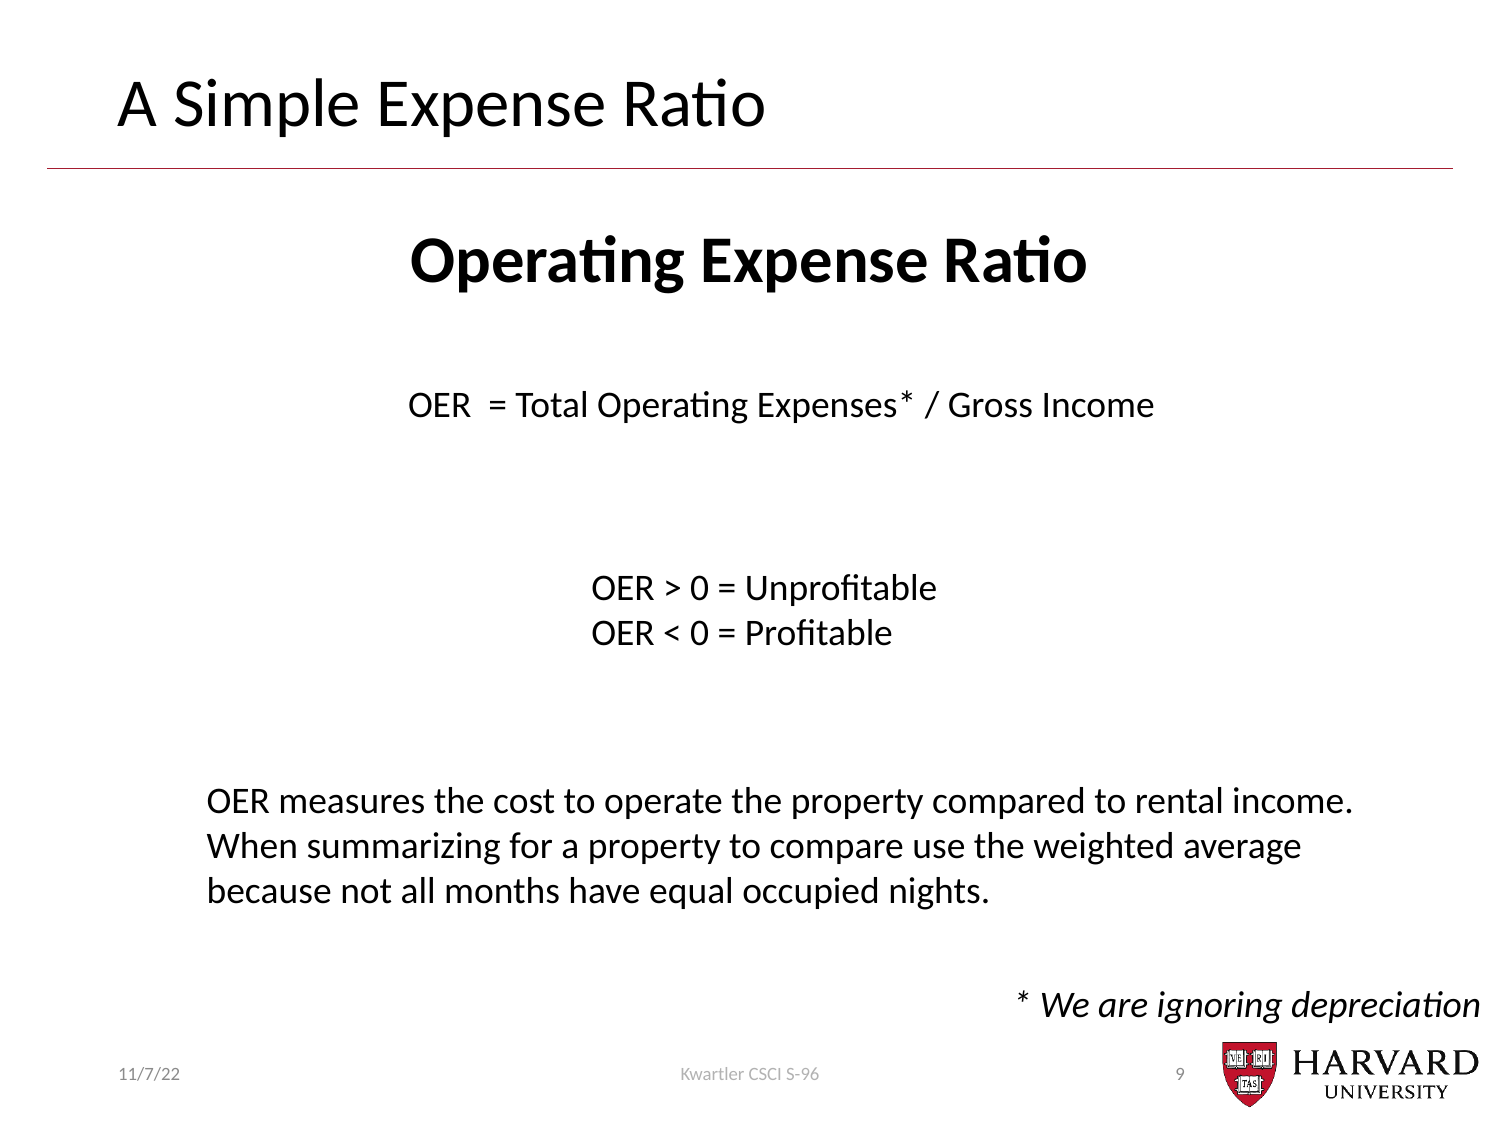

# A Simple Expense Ratio
Operating Expense Ratio
OER  = Total Operating Expenses* / Gross Income
OER > 0 = Unprofitable
OER < 0 = Profitable
OER measures the cost to operate the property compared to rental income.  When summarizing for a property to compare use the weighted average because not all months have equal occupied nights.
* We are ignoring depreciation
11/7/22
Kwartler CSCI S-96
9